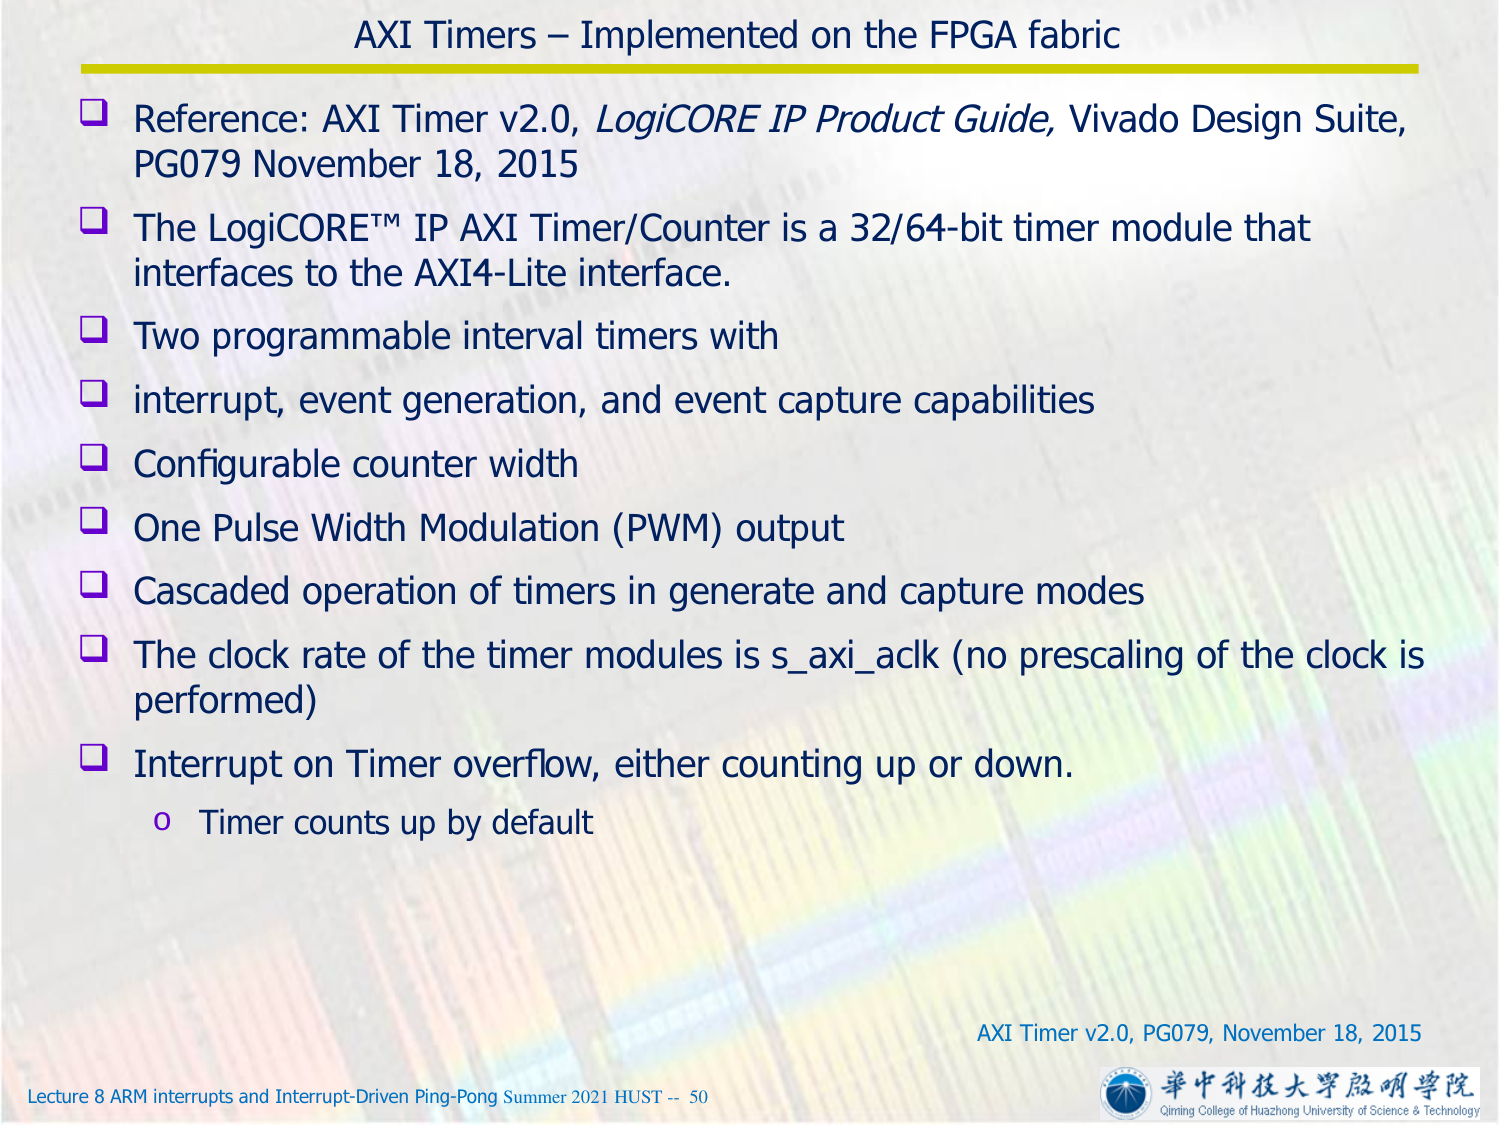

# AXI Timers – Implemented on the FPGA fabric
Reference: AXI Timer v2.0, LogiCORE IP Product Guide, Vivado Design Suite, PG079 November 18, 2015
The LogiCORE™ IP AXI Timer/Counter is a 32/64-bit timer module that interfaces to the AXI4-Lite interface.
Two programmable interval timers with
interrupt, event generation, and event capture capabilities
Configurable counter width
One Pulse Width Modulation (PWM) output
Cascaded operation of timers in generate and capture modes
The clock rate of the timer modules is s_axi_aclk (no prescaling of the clock is performed)
Interrupt on Timer overflow, either counting up or down.
Timer counts up by default
AXI Timer v2.0, PG079, November 18, 2015